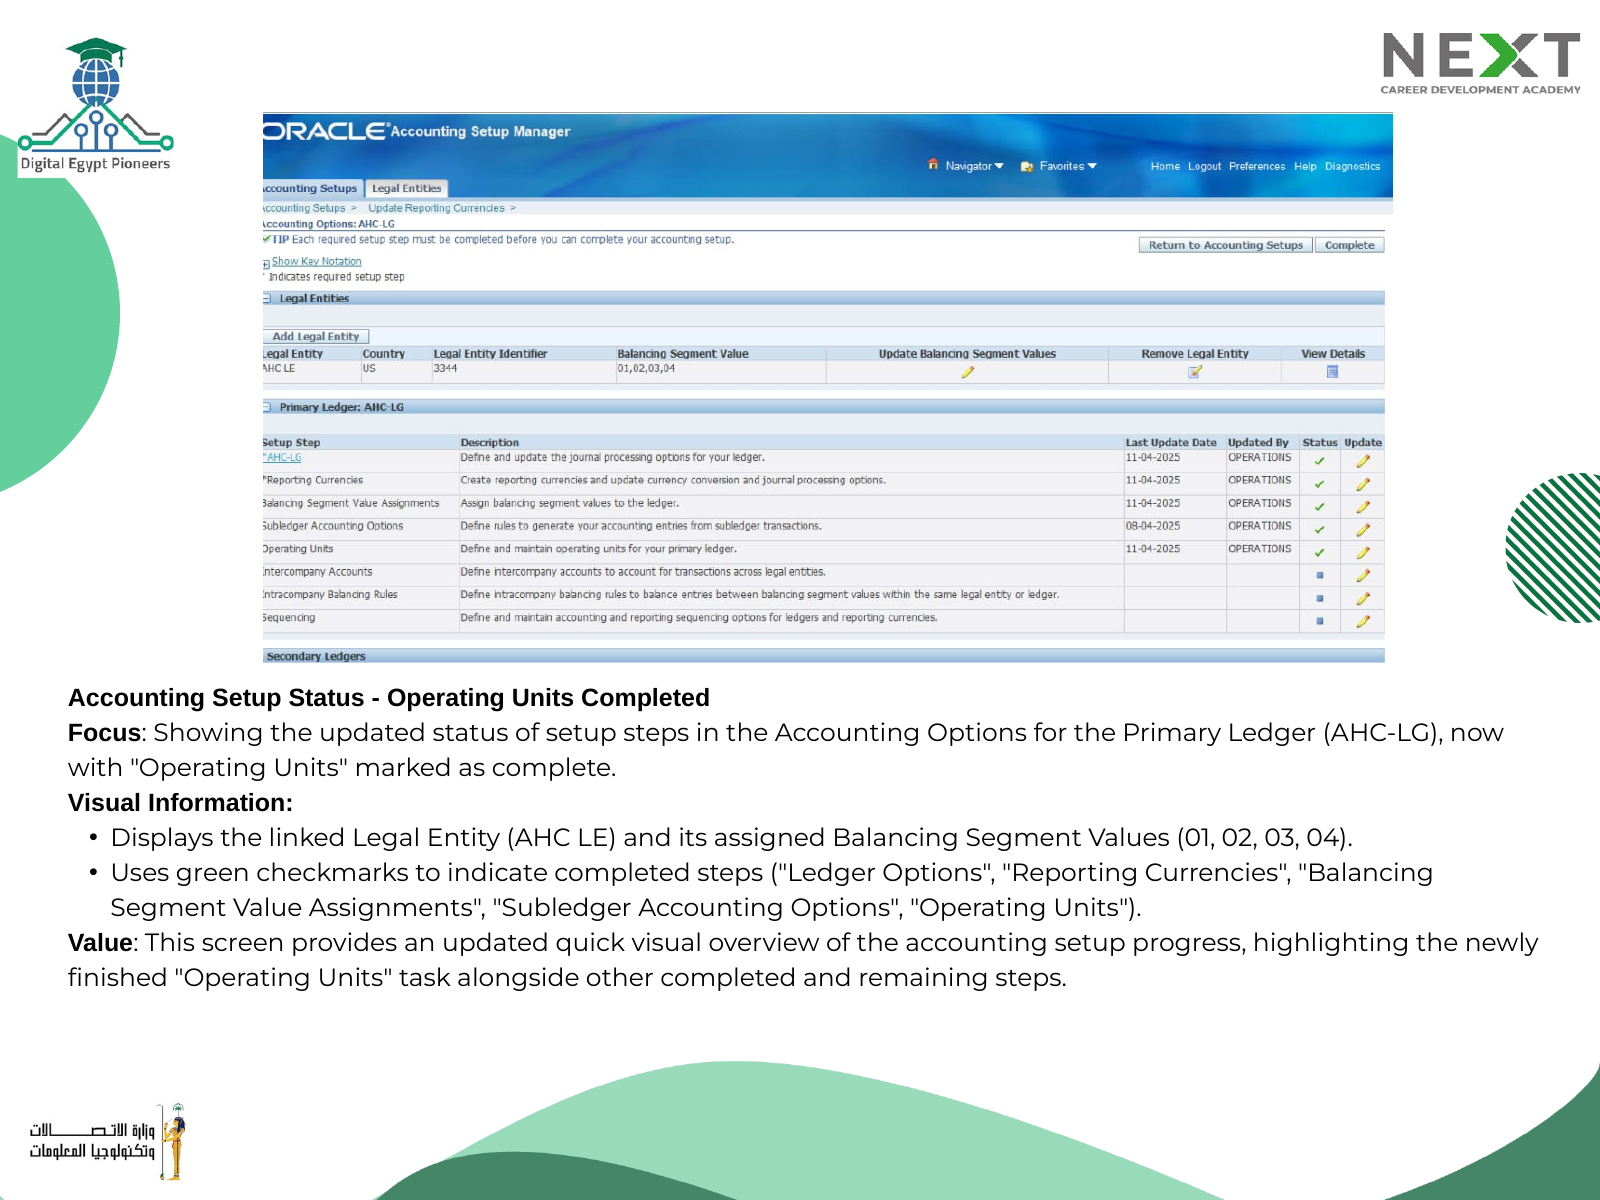

Accounting Setup Status - Operating Units Completed
Focus: Showing the updated status of setup steps in the Accounting Options for the Primary Ledger (AHC-LG), now with "Operating Units" marked as complete.
Visual Information:
Displays the linked Legal Entity (AHC LE) and its assigned Balancing Segment Values (01, 02, 03, 04).
Uses green checkmarks to indicate completed steps ("Ledger Options", "Reporting Currencies", "Balancing Segment Value Assignments", "Subledger Accounting Options", "Operating Units").
Value: This screen provides an updated quick visual overview of the accounting setup progress, highlighting the newly finished "Operating Units" task alongside other completed and remaining steps.